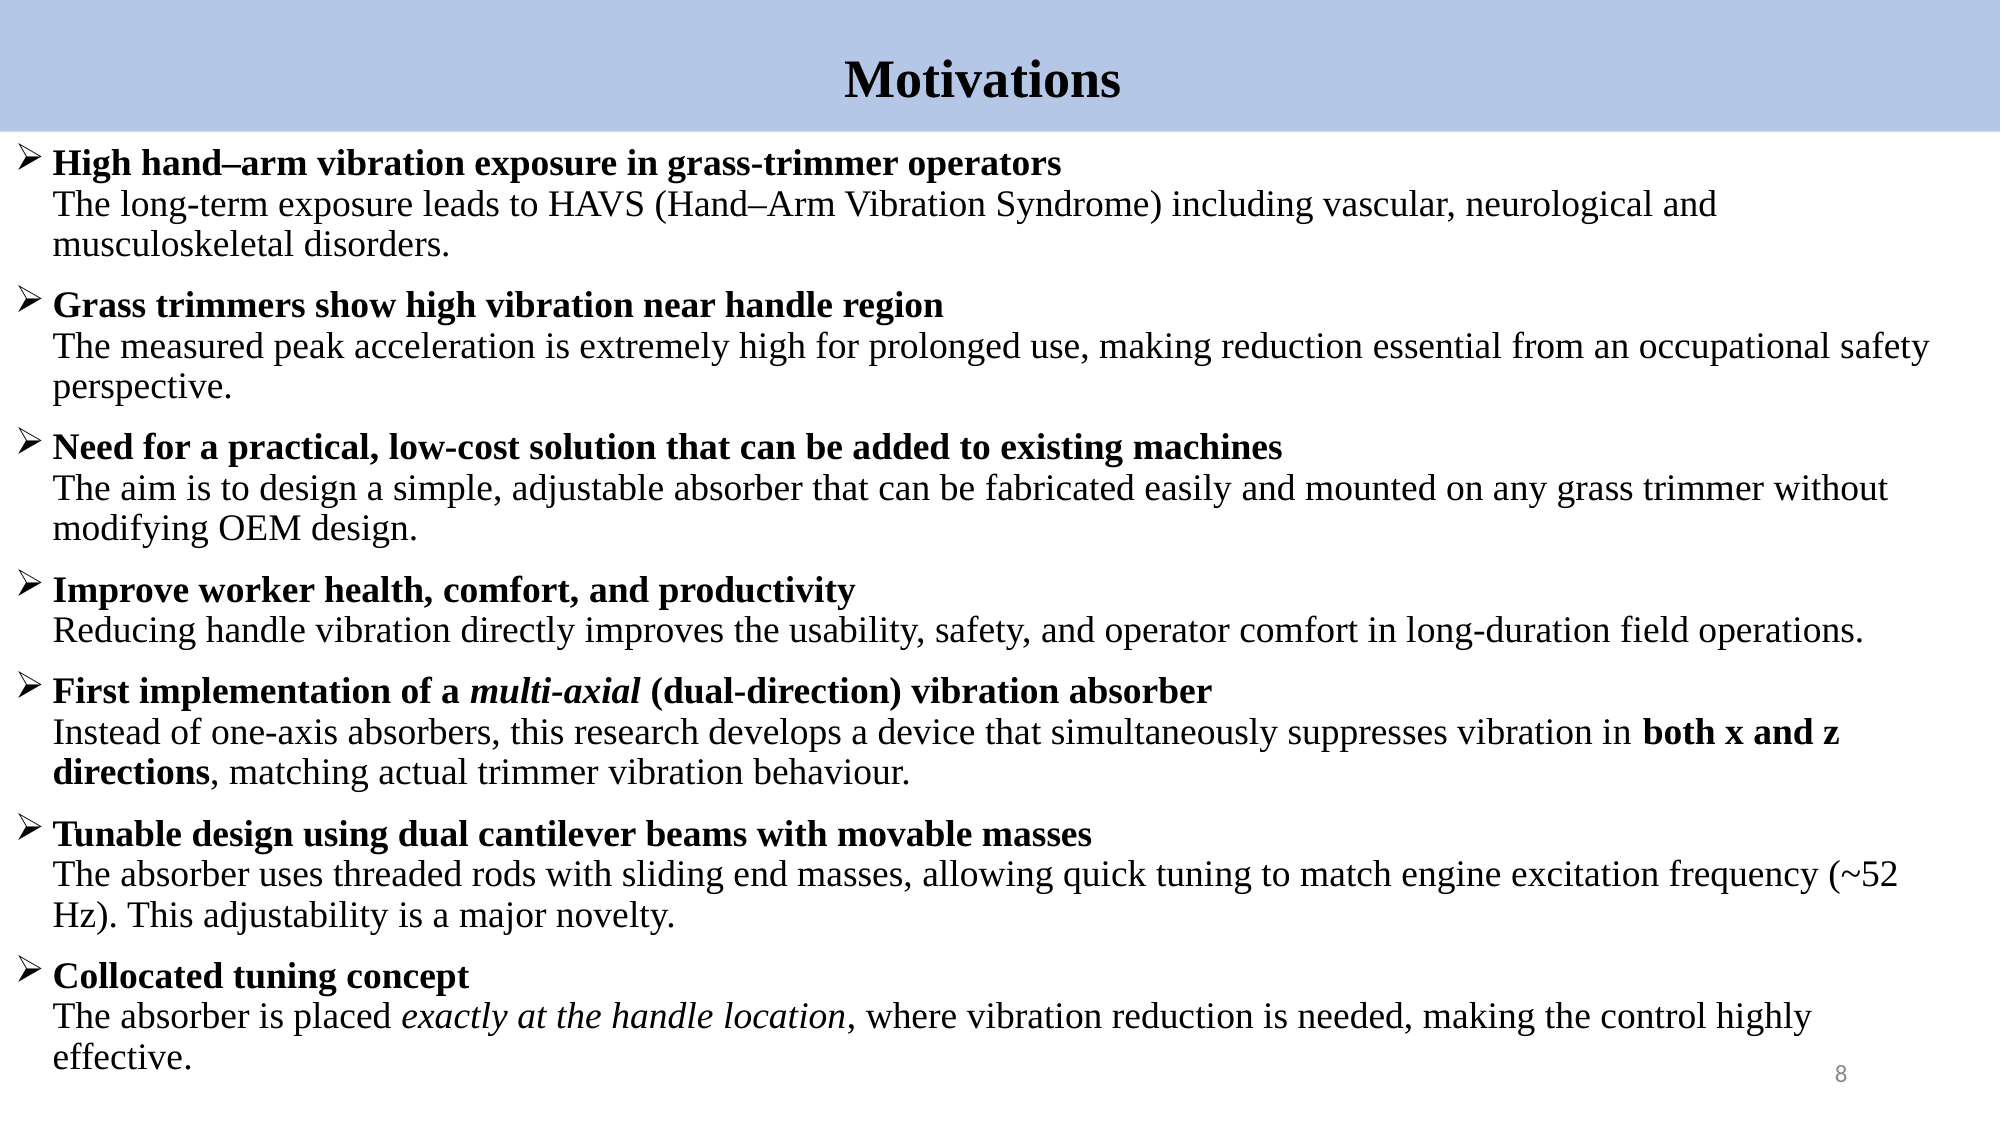

Motivations
High hand–arm vibration exposure in grass-trimmer operators
The long-term exposure leads to HAVS (Hand–Arm Vibration Syndrome) including vascular, neurological and musculoskeletal disorders.
Grass trimmers show high vibration near handle region
The measured peak acceleration is extremely high for prolonged use, making reduction essential from an occupational safety perspective.
Need for a practical, low-cost solution that can be added to existing machines
The aim is to design a simple, adjustable absorber that can be fabricated easily and mounted on any grass trimmer without modifying OEM design.
Improve worker health, comfort, and productivity
Reducing handle vibration directly improves the usability, safety, and operator comfort in long-duration field operations.
First implementation of a multi-axial (dual-direction) vibration absorber
Instead of one-axis absorbers, this research develops a device that simultaneously suppresses vibration in both x and z directions, matching actual trimmer vibration behaviour.
Tunable design using dual cantilever beams with movable masses
The absorber uses threaded rods with sliding end masses, allowing quick tuning to match engine excitation frequency (~52 Hz). This adjustability is a major novelty.
Collocated tuning concept
The absorber is placed exactly at the handle location, where vibration reduction is needed, making the control highly effective.
8